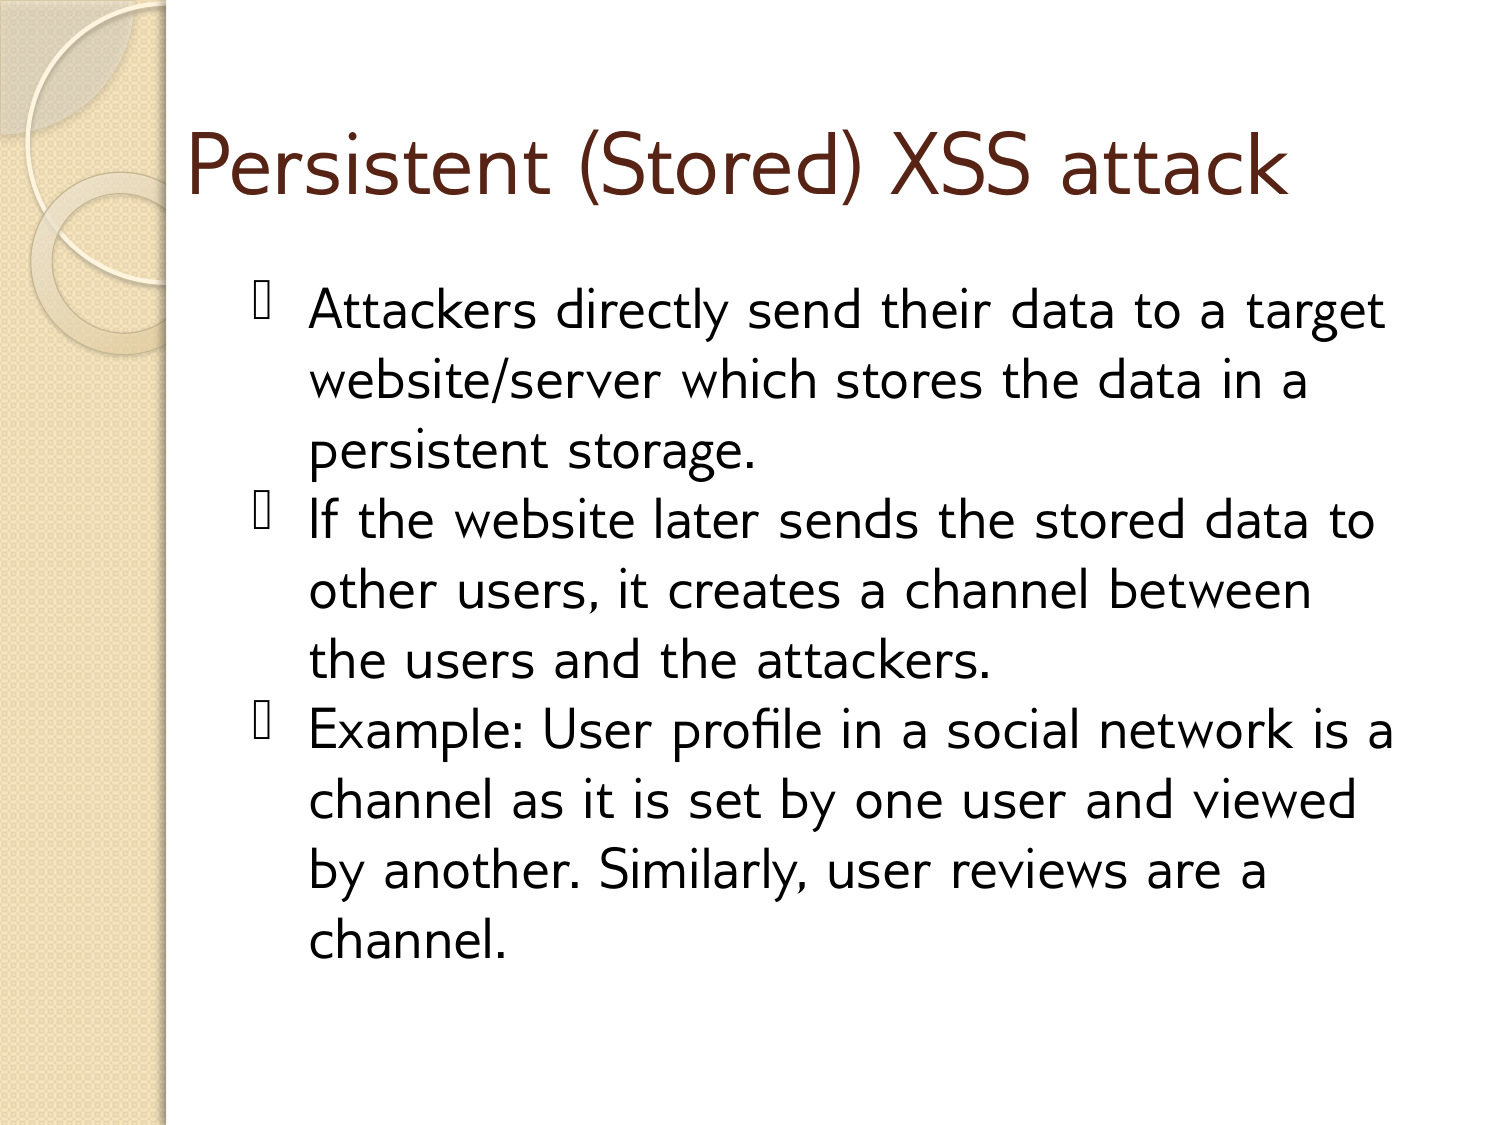

# Persistent (Stored) XSS attack
Attackers directly send their data to a target website/server which stores the data in a persistent storage.
If the website later sends the stored data to other users, it creates a channel between the users and the attackers.
Example: User profile in a social network is a channel as it is set by one user and viewed by another. Similarly, user reviews are a channel.